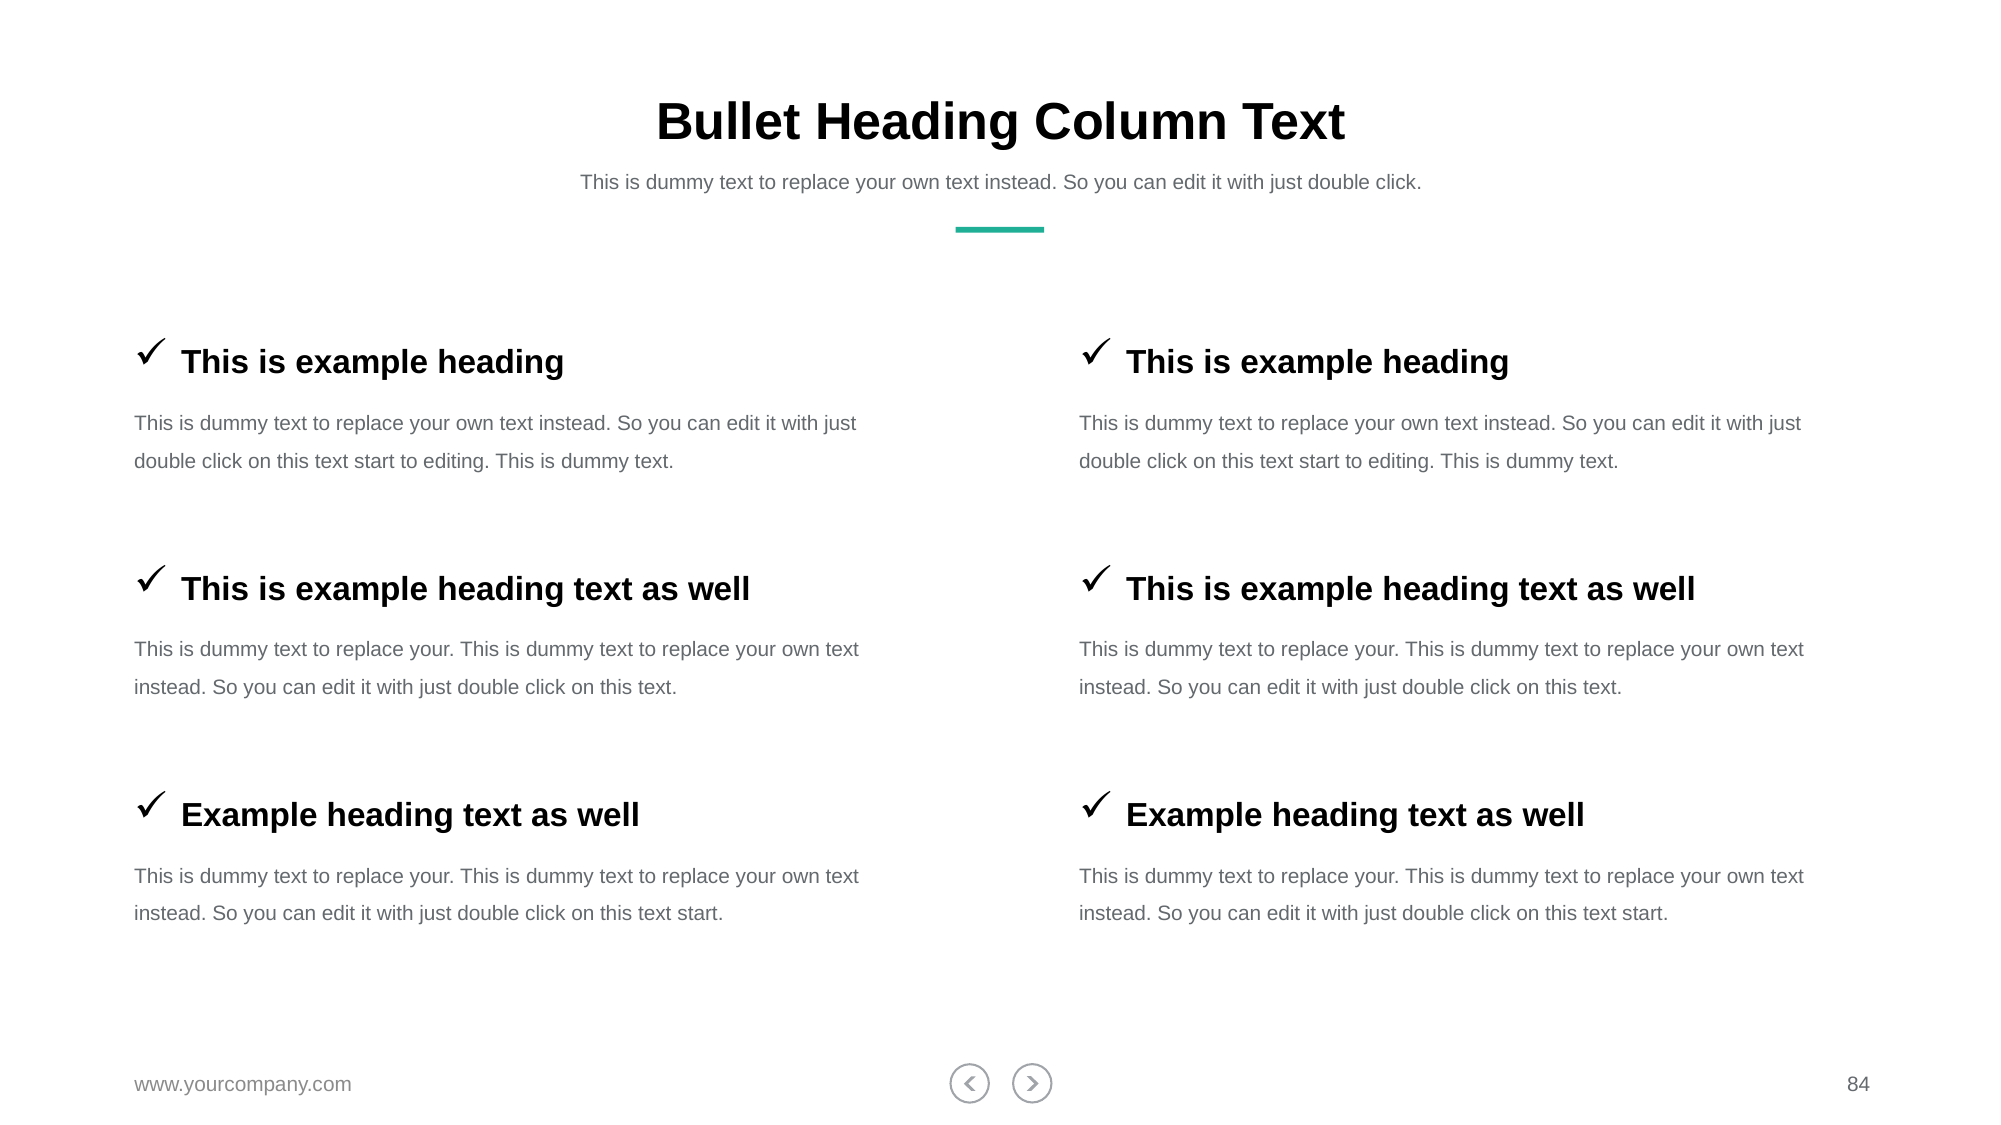

# Bullet Heading Column Text
This is dummy text to replace your own text instead. So you can edit it with just double click.
This is example heading
This is example heading
This is dummy text to replace your own text instead. So you can edit it with just double click on this text start to editing. This is dummy text.
This is dummy text to replace your own text instead. So you can edit it with just double click on this text start to editing. This is dummy text.
This is example heading text as well
This is example heading text as well
This is dummy text to replace your. This is dummy text to replace your own text instead. So you can edit it with just double click on this text.
This is dummy text to replace your. This is dummy text to replace your own text instead. So you can edit it with just double click on this text.
Example heading text as well
Example heading text as well
This is dummy text to replace your. This is dummy text to replace your own text instead. So you can edit it with just double click on this text start.
This is dummy text to replace your. This is dummy text to replace your own text instead. So you can edit it with just double click on this text start.
www.yourcompany.com
84